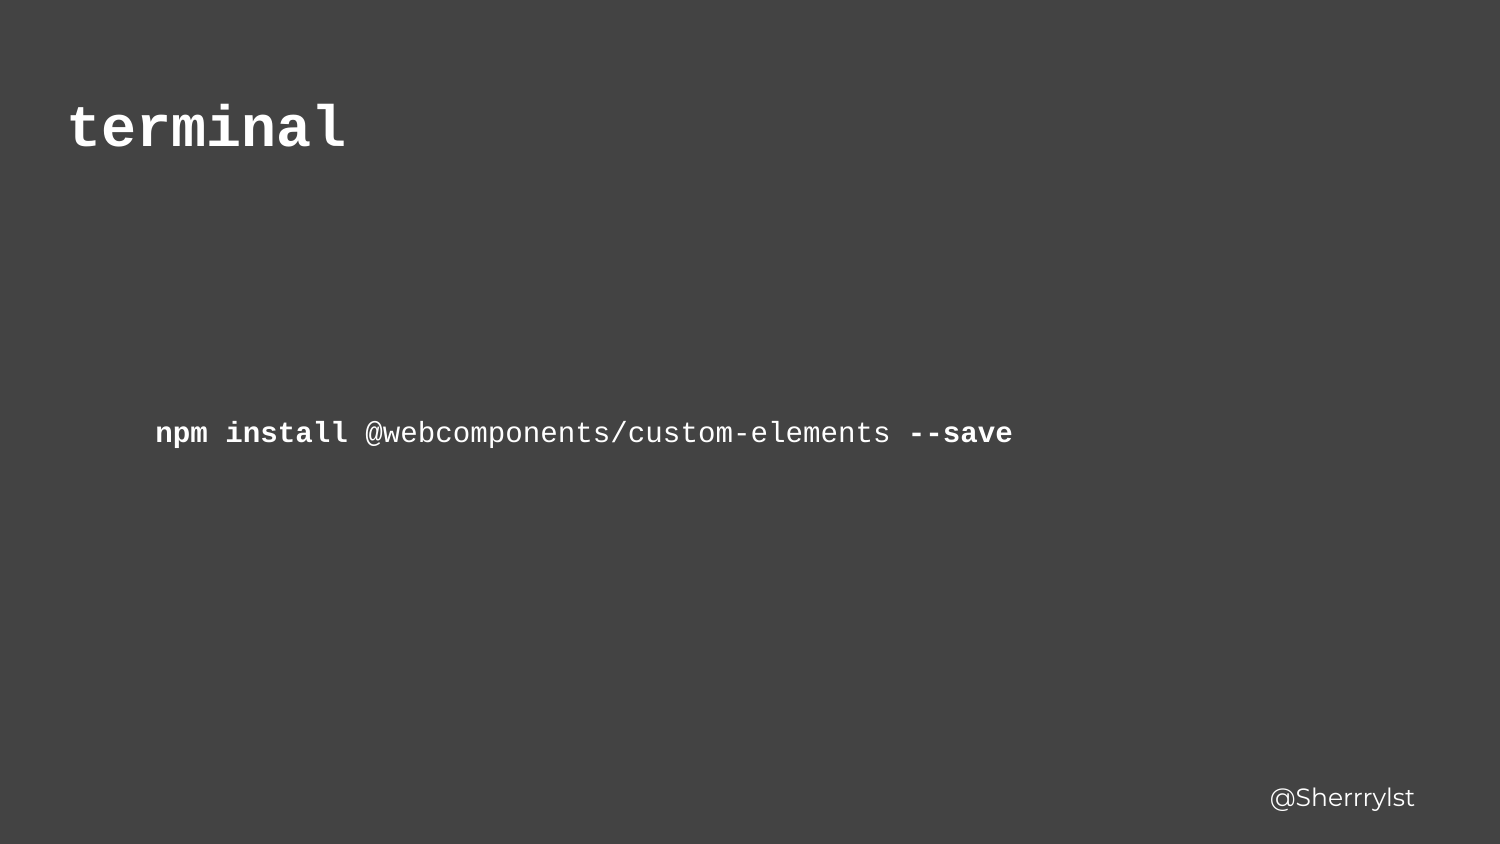

# terminal
npm install @webcomponents/custom-elements --save
@Sherrrylst